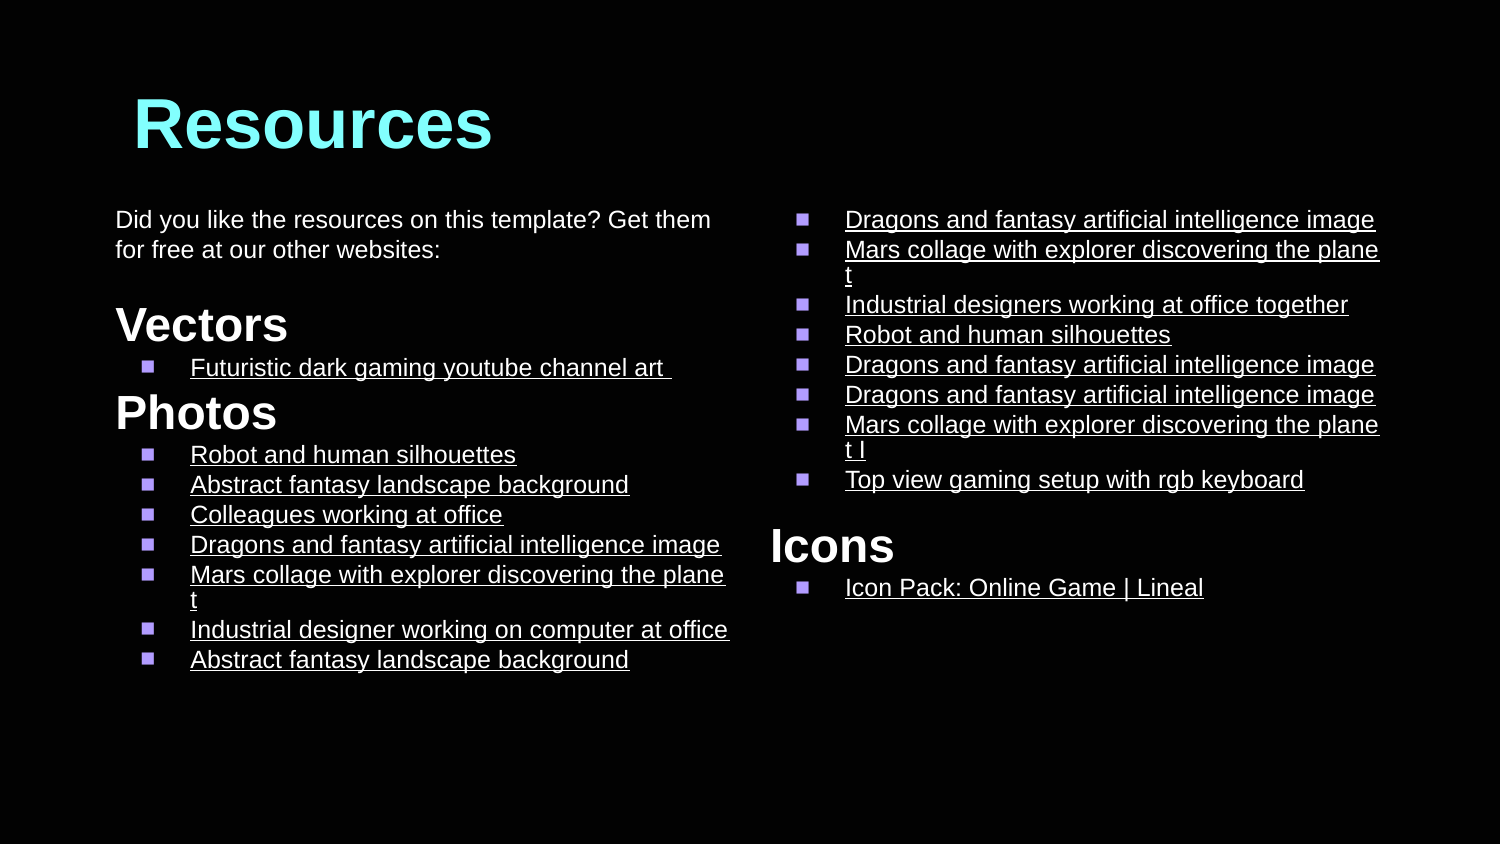

# Resources
Did you like the resources on this template? Get them for free at our other websites:
Vectors
Futuristic dark gaming youtube channel art
Photos
Robot and human silhouettes
Abstract fantasy landscape background
Colleagues working at office
Dragons and fantasy artificial intelligence image
Mars collage with explorer discovering the planet
Industrial designer working on computer at office
Abstract fantasy landscape background
Dragons and fantasy artificial intelligence image
Mars collage with explorer discovering the planet
Industrial designers working at office together
Robot and human silhouettes
Dragons and fantasy artificial intelligence image
Dragons and fantasy artificial intelligence image
Mars collage with explorer discovering the planet I
Top view gaming setup with rgb keyboard
Icons
Icon Pack: Online Game | Lineal